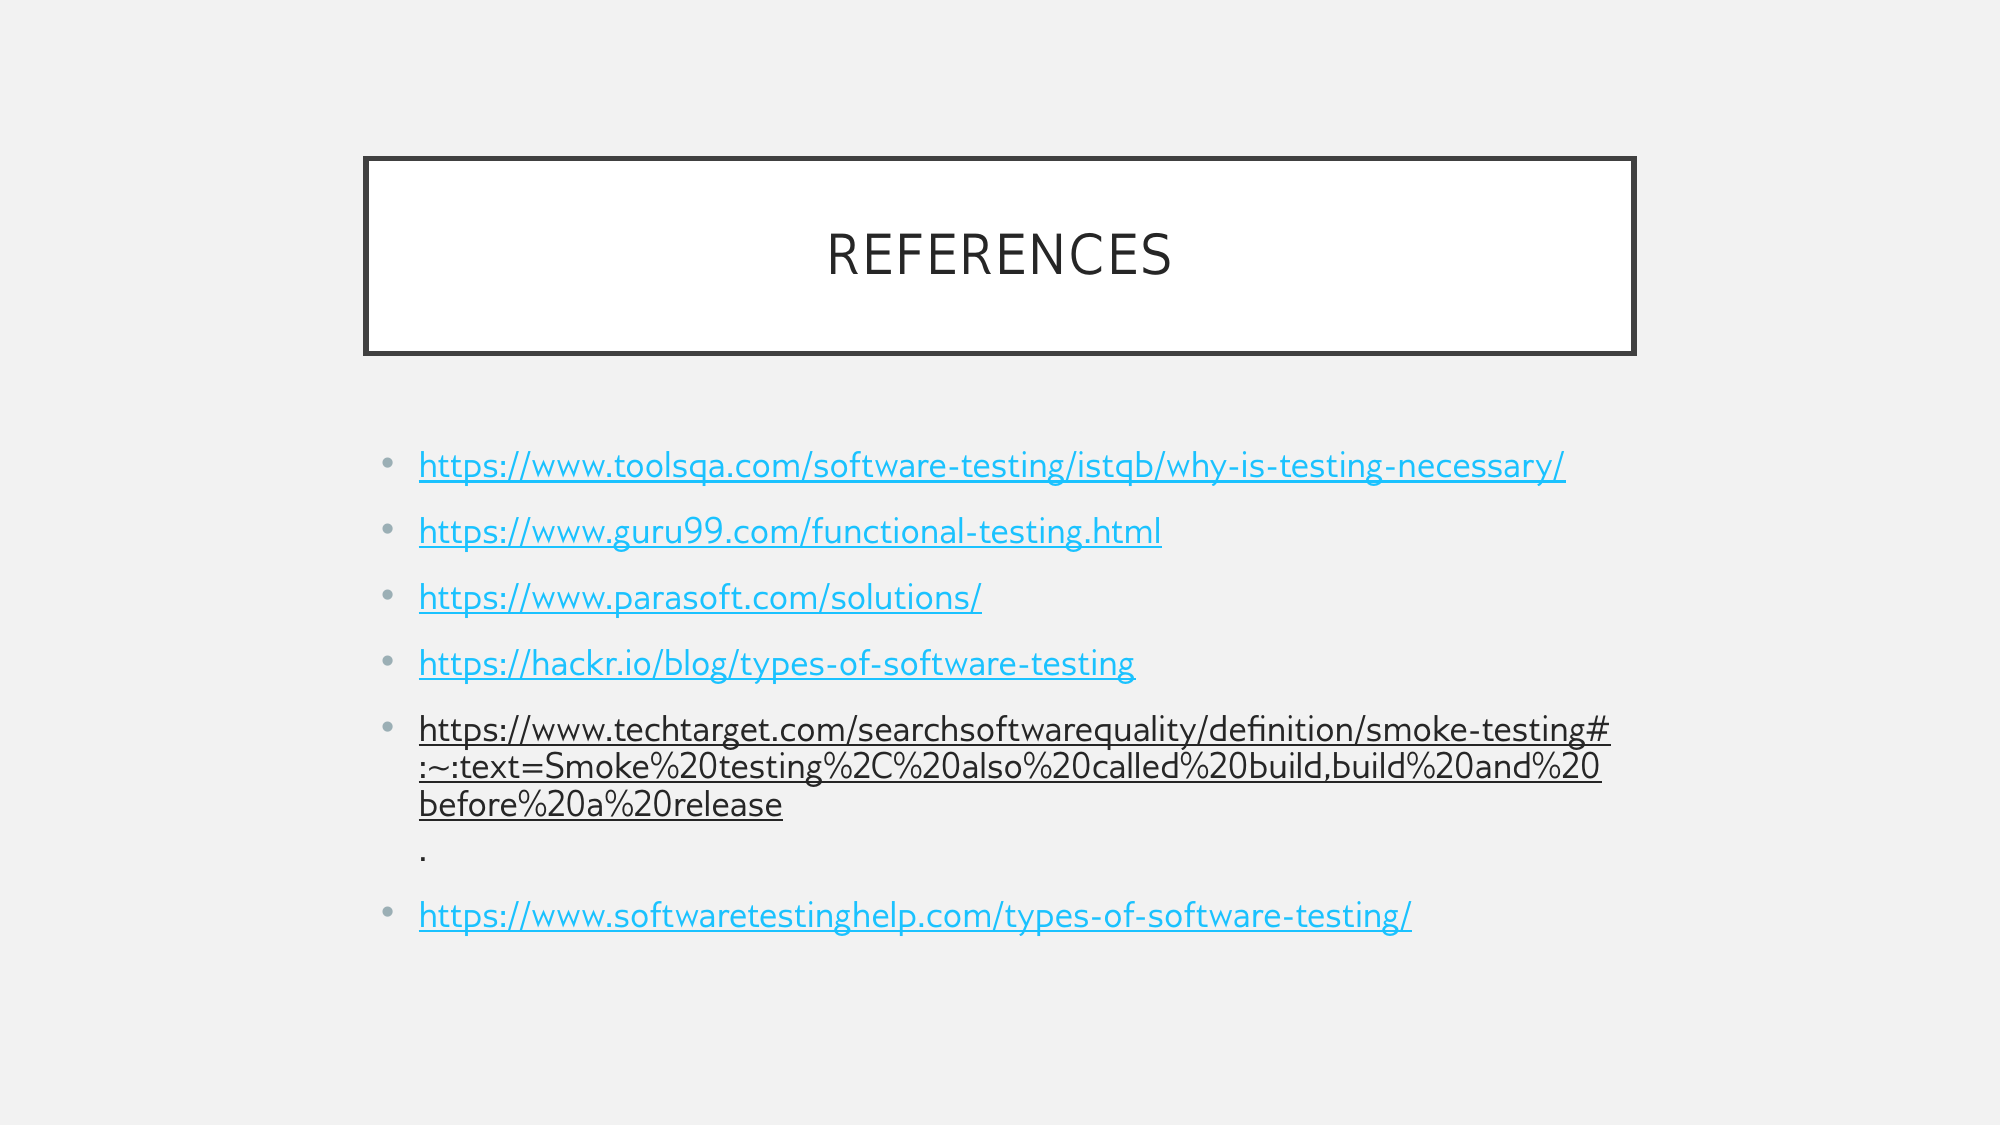

# References
https://www.toolsqa.com/software-testing/istqb/why-is-testing-necessary/
https://www.guru99.com/functional-testing.html
https://www.parasoft.com/solutions/
https://hackr.io/blog/types-of-software-testing
https://www.techtarget.com/searchsoftwarequality/definition/smoke-testing#:~:text=Smoke%20testing%2C%20also%20called%20build,build%20and%20before%20a%20release.
https://www.softwaretestinghelp.com/types-of-software-testing/